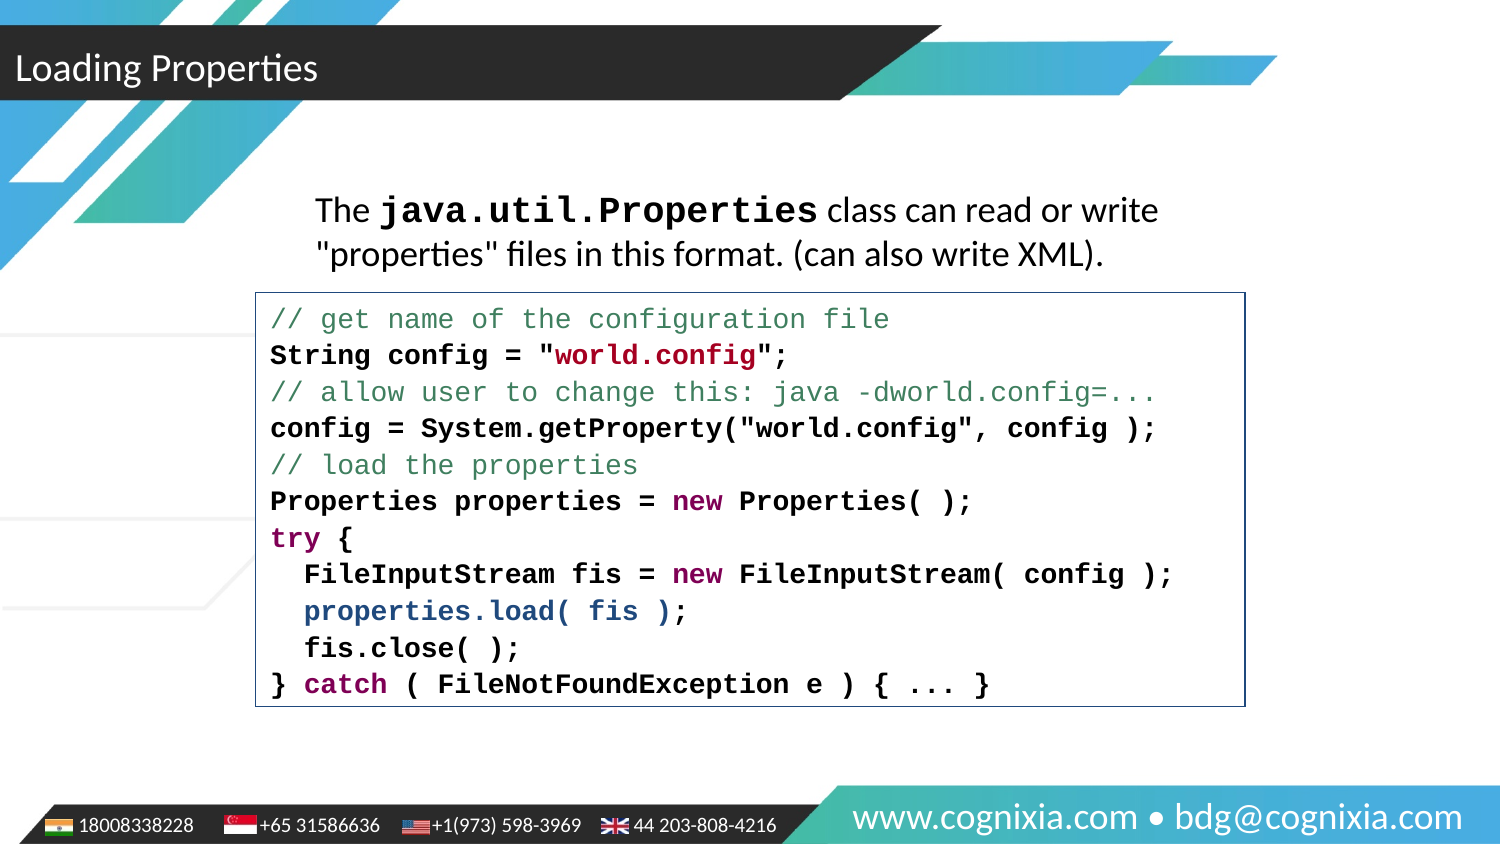

Loading Properties
The java.util.Properties class can read or write "properties" files in this format. (can also write XML).
// get name of the configuration file
String config = "world.config";
// allow user to change this: java -dworld.config=...
config = System.getProperty("world.config", config );
// load the properties
Properties properties = new Properties( );
try {
  FileInputStream fis = new FileInputStream( config );
  properties.load( fis );
  fis.close( );
} catch ( FileNotFoundException e ) { ... }